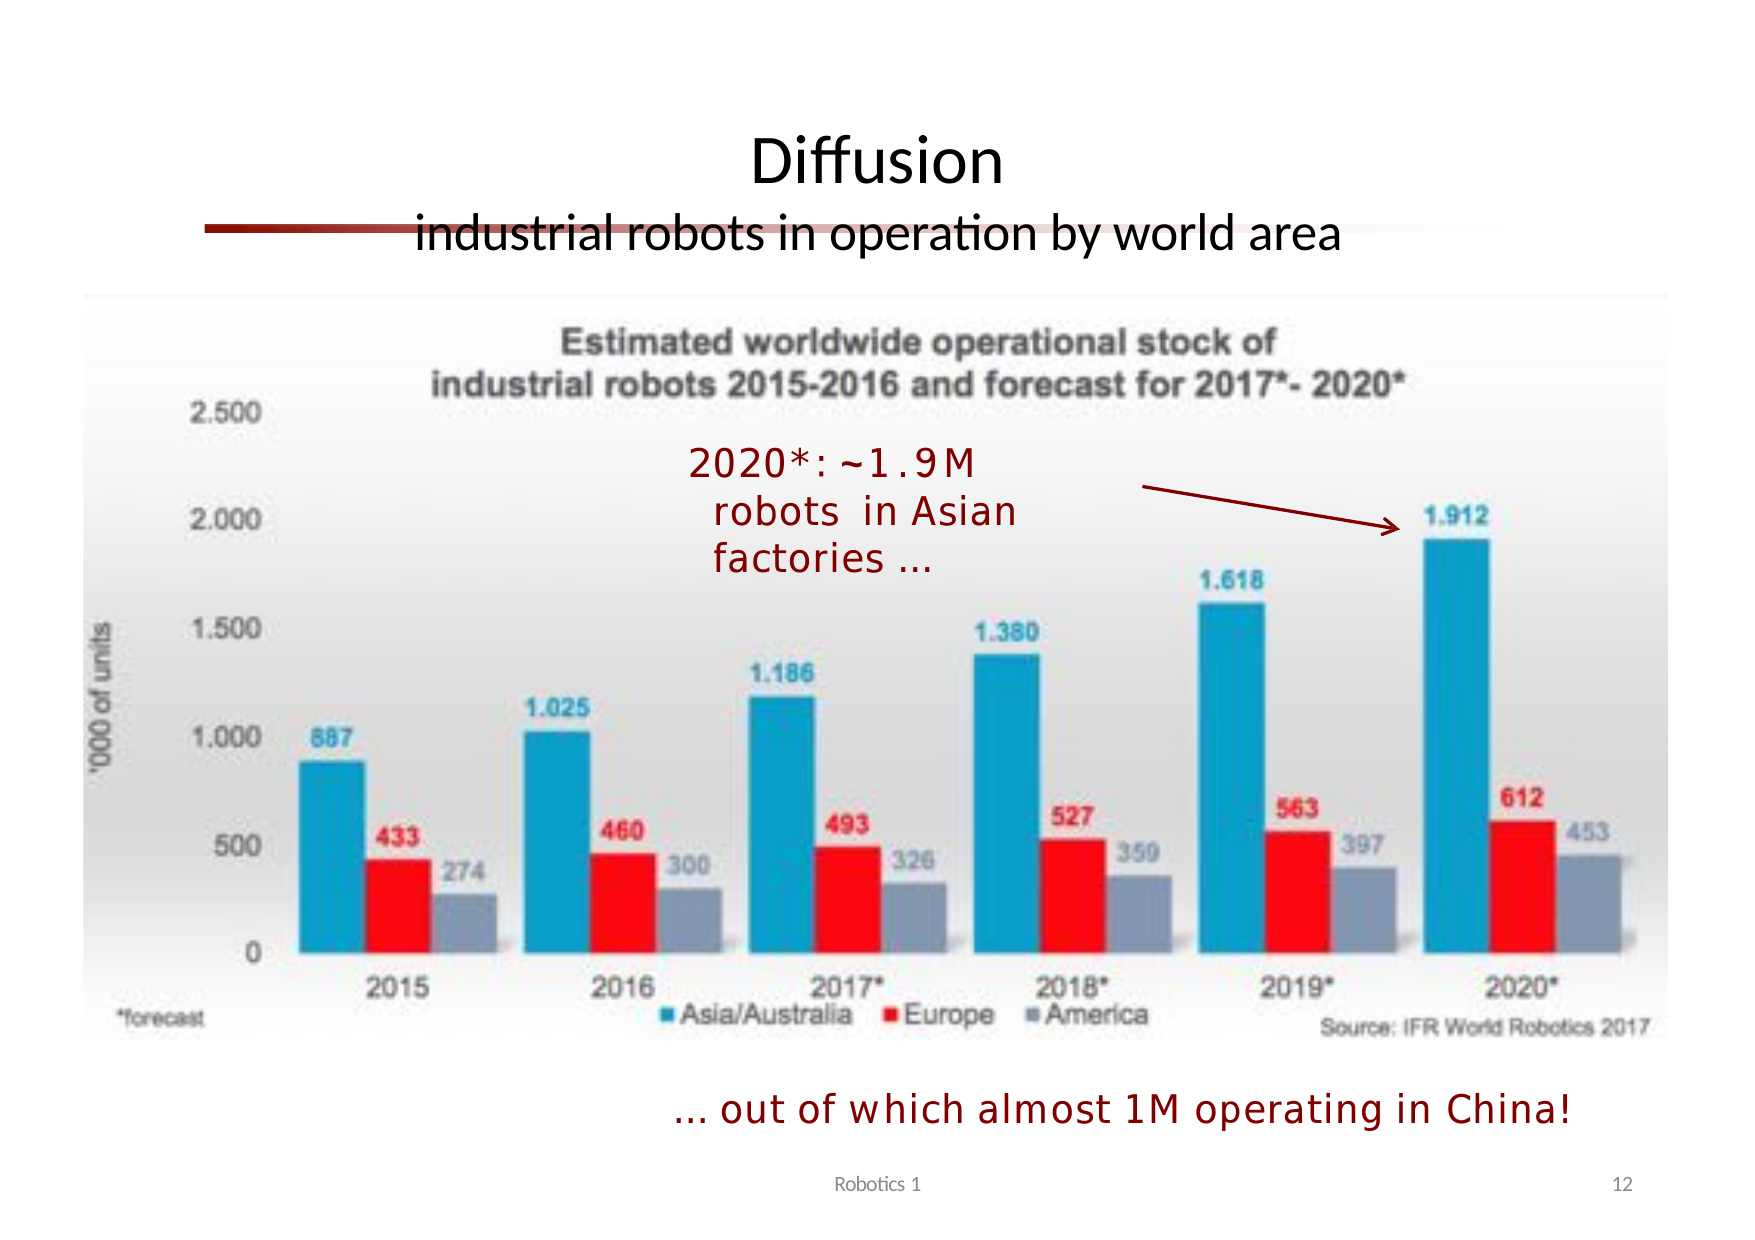

# Diffusion
industrial robots in operation by world area

2020*: ~1.9M robots  in Asian factories ...

... out of which almost 1M operating in China!
Robotics 1
12